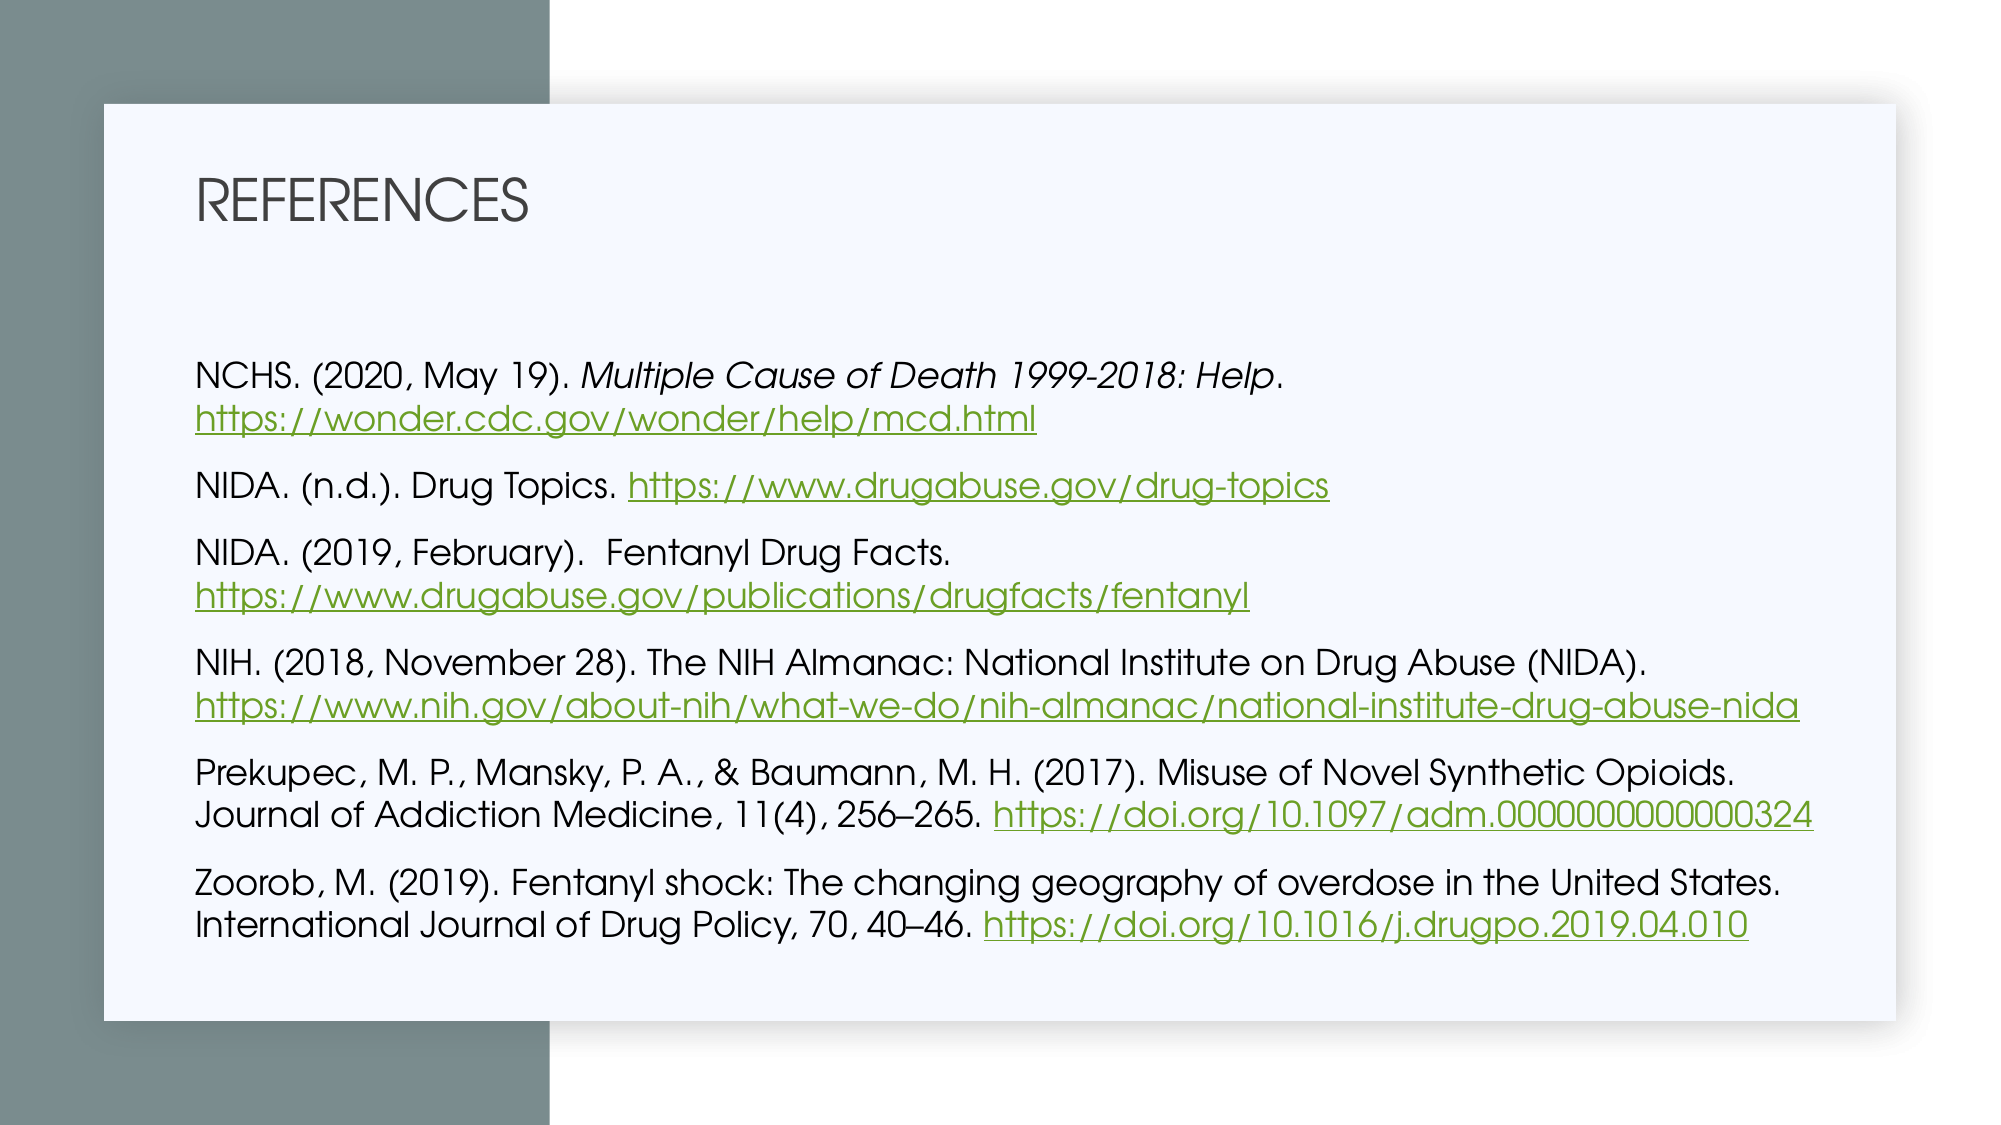

# References
NCHS. (2020, May 19). Multiple Cause of Death 1999-2018: Help. https://wonder.cdc.gov/wonder/help/mcd.html
NIDA. (n.d.). Drug Topics. https://www.drugabuse.gov/drug-topics
NIDA. (2019, February).  Fentanyl Drug Facts. https://www.drugabuse.gov/publications/drugfacts/fentanyl
NIH. (2018, November 28). The NIH Almanac: National Institute on Drug Abuse (NIDA). https://www.nih.gov/about-nih/what-we-do/nih-almanac/national-institute-drug-abuse-nida
Prekupec, M. P., Mansky, P. A., & Baumann, M. H. (2017). Misuse of Novel Synthetic Opioids. Journal of Addiction Medicine, 11(4), 256–265. https://doi.org/10.1097/adm.0000000000000324
Zoorob, M. (2019). Fentanyl shock: The changing geography of overdose in the United States. International Journal of Drug Policy, 70, 40–46. https://doi.org/10.1016/j.drugpo.2019.04.010

18